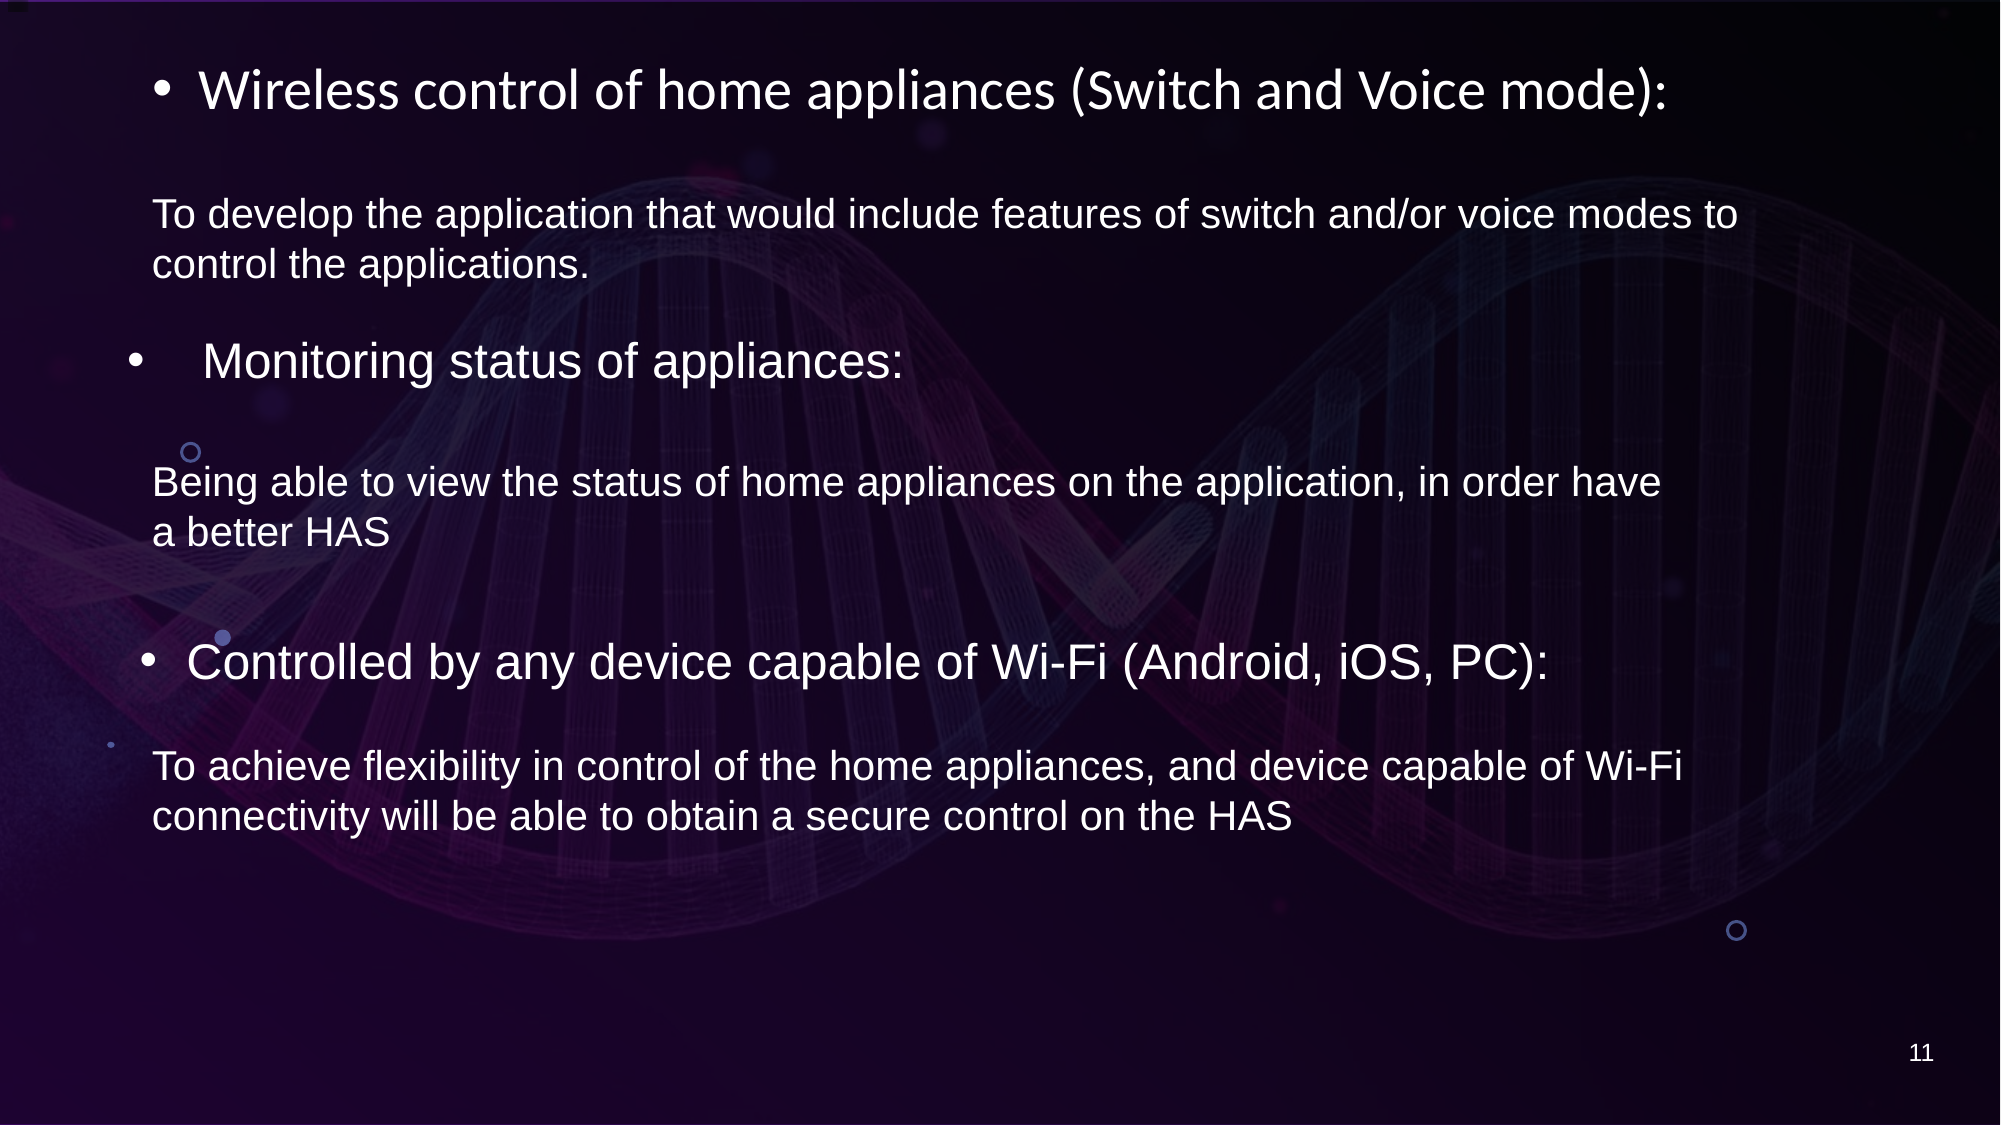

# Wireless control of home appliances (Switch and Voice mode):
To develop the application that would include features of switch and/or voice modes to control the applications.
Monitoring status of appliances:
Being able to view the status of home appliances on the application, in order have a better HAS
Controlled by any device capable of Wi-Fi (Android, iOS, PC):
To achieve flexibility in control of the home appliances, and device capable of Wi-Fi connectivity will be able to obtain a secure control on the HAS
11